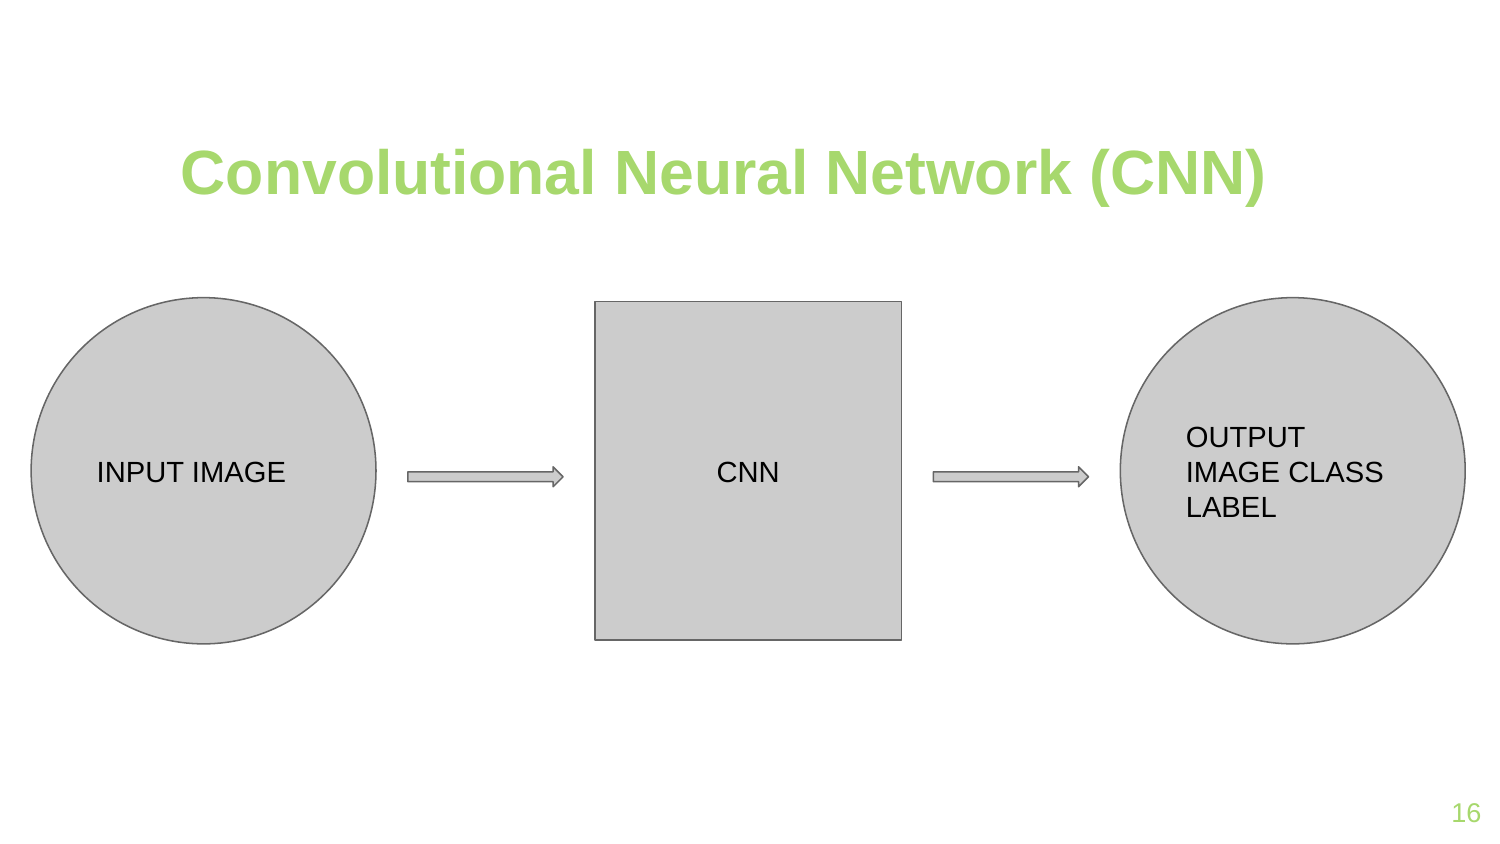

Convolutional Neural Network (CNN)
INPUT IMAGE
OUTPUT IMAGE CLASS LABEL
CNN

16